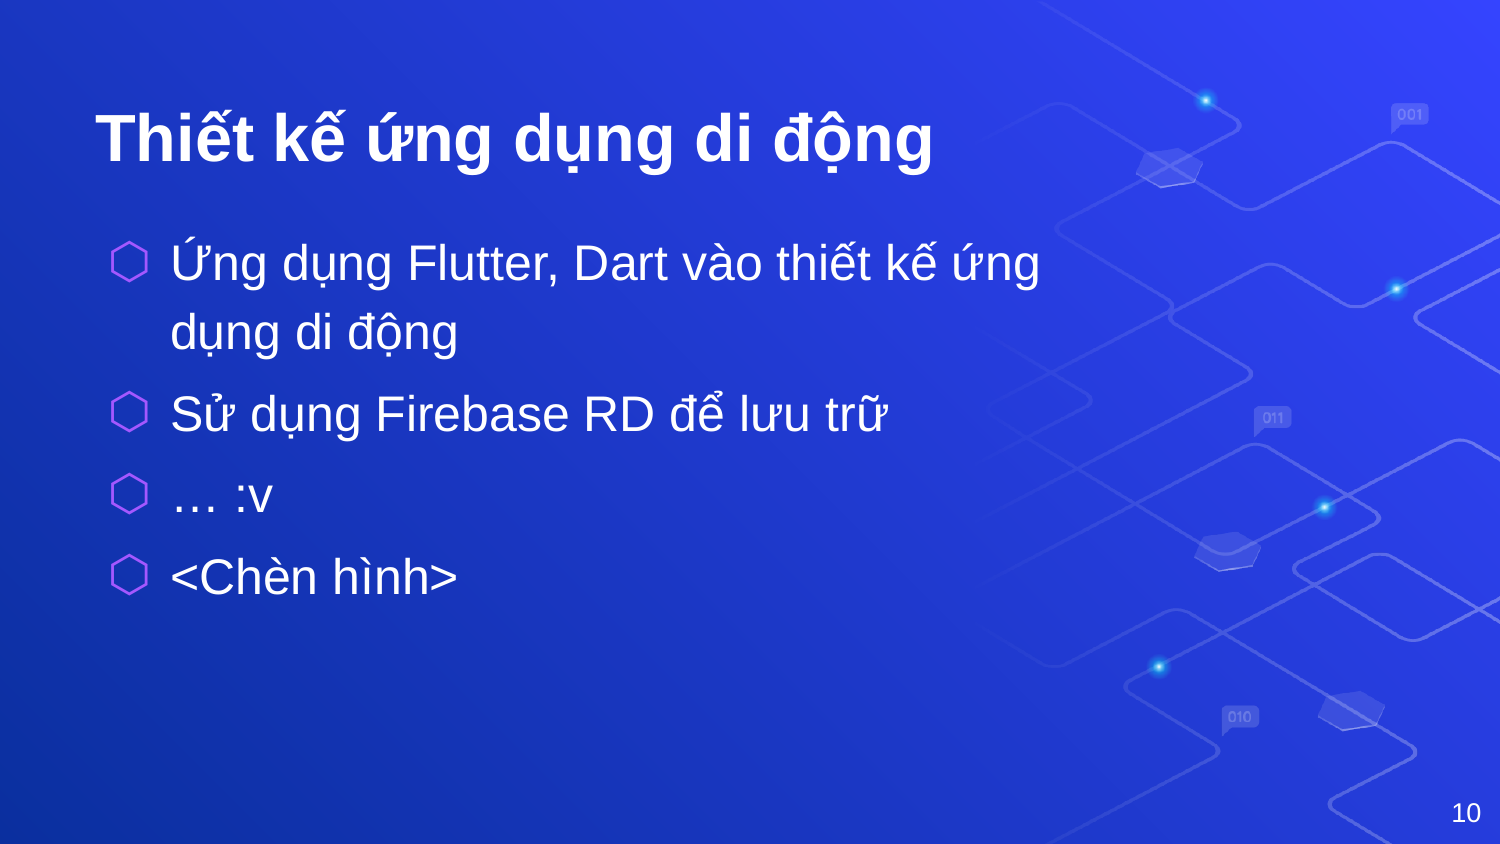

# Thiết kế ứng dụng di động
Ứng dụng Flutter, Dart vào thiết kế ứng dụng di động
Sử dụng Firebase RD để lưu trữ
… :v
<Chèn hình>
10